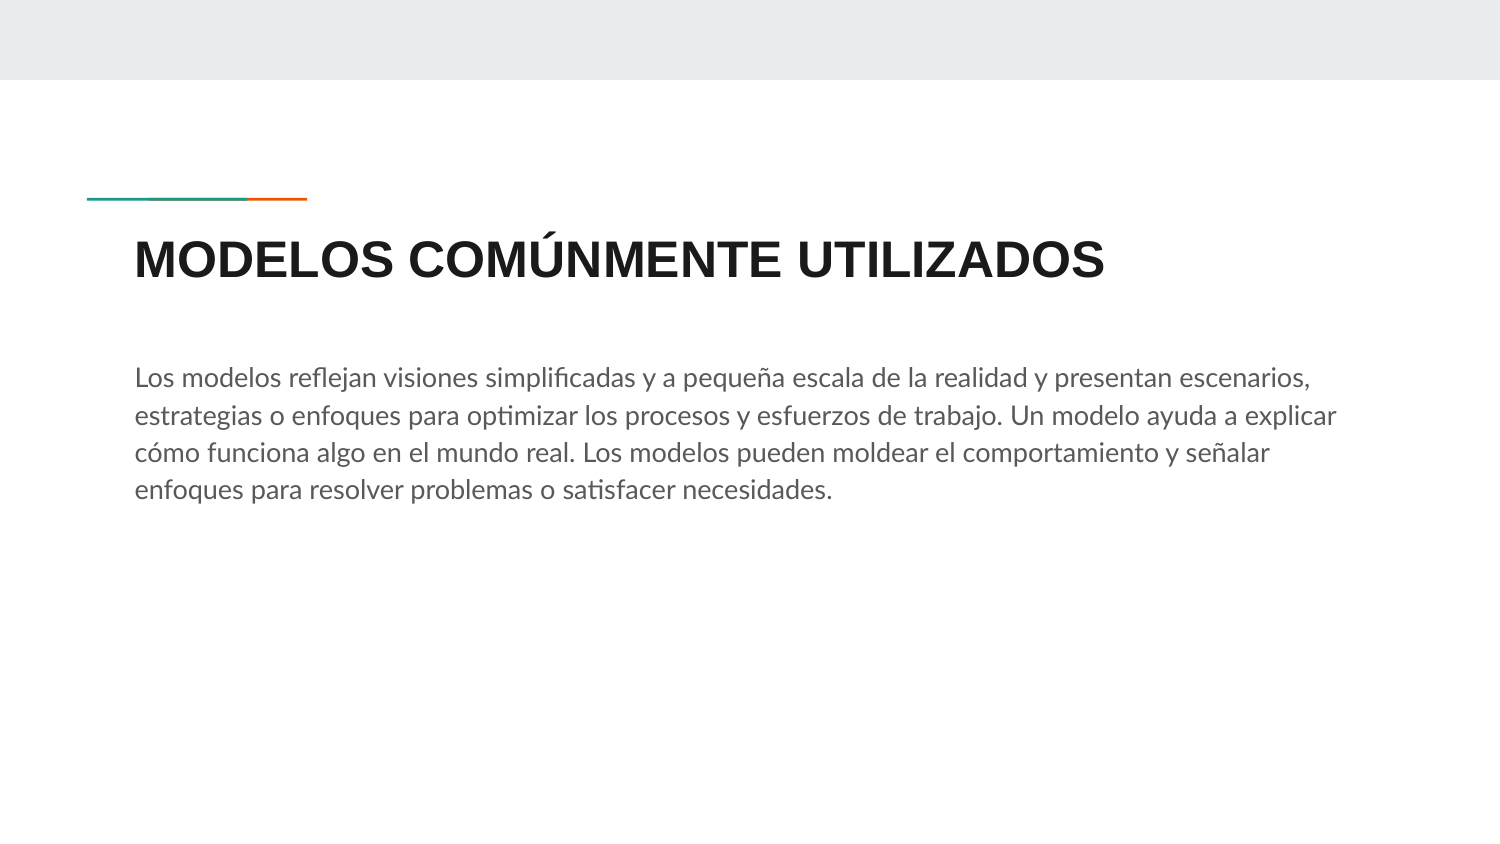

# MODELOS COMÚNMENTE UTILIZADOS
Los modelos reflejan visiones simplificadas y a pequeña escala de la realidad y presentan escenarios, estrategias o enfoques para optimizar los procesos y esfuerzos de trabajo. Un modelo ayuda a explicar cómo funciona algo en el mundo real. Los modelos pueden moldear el comportamiento y señalar enfoques para resolver problemas o satisfacer necesidades.